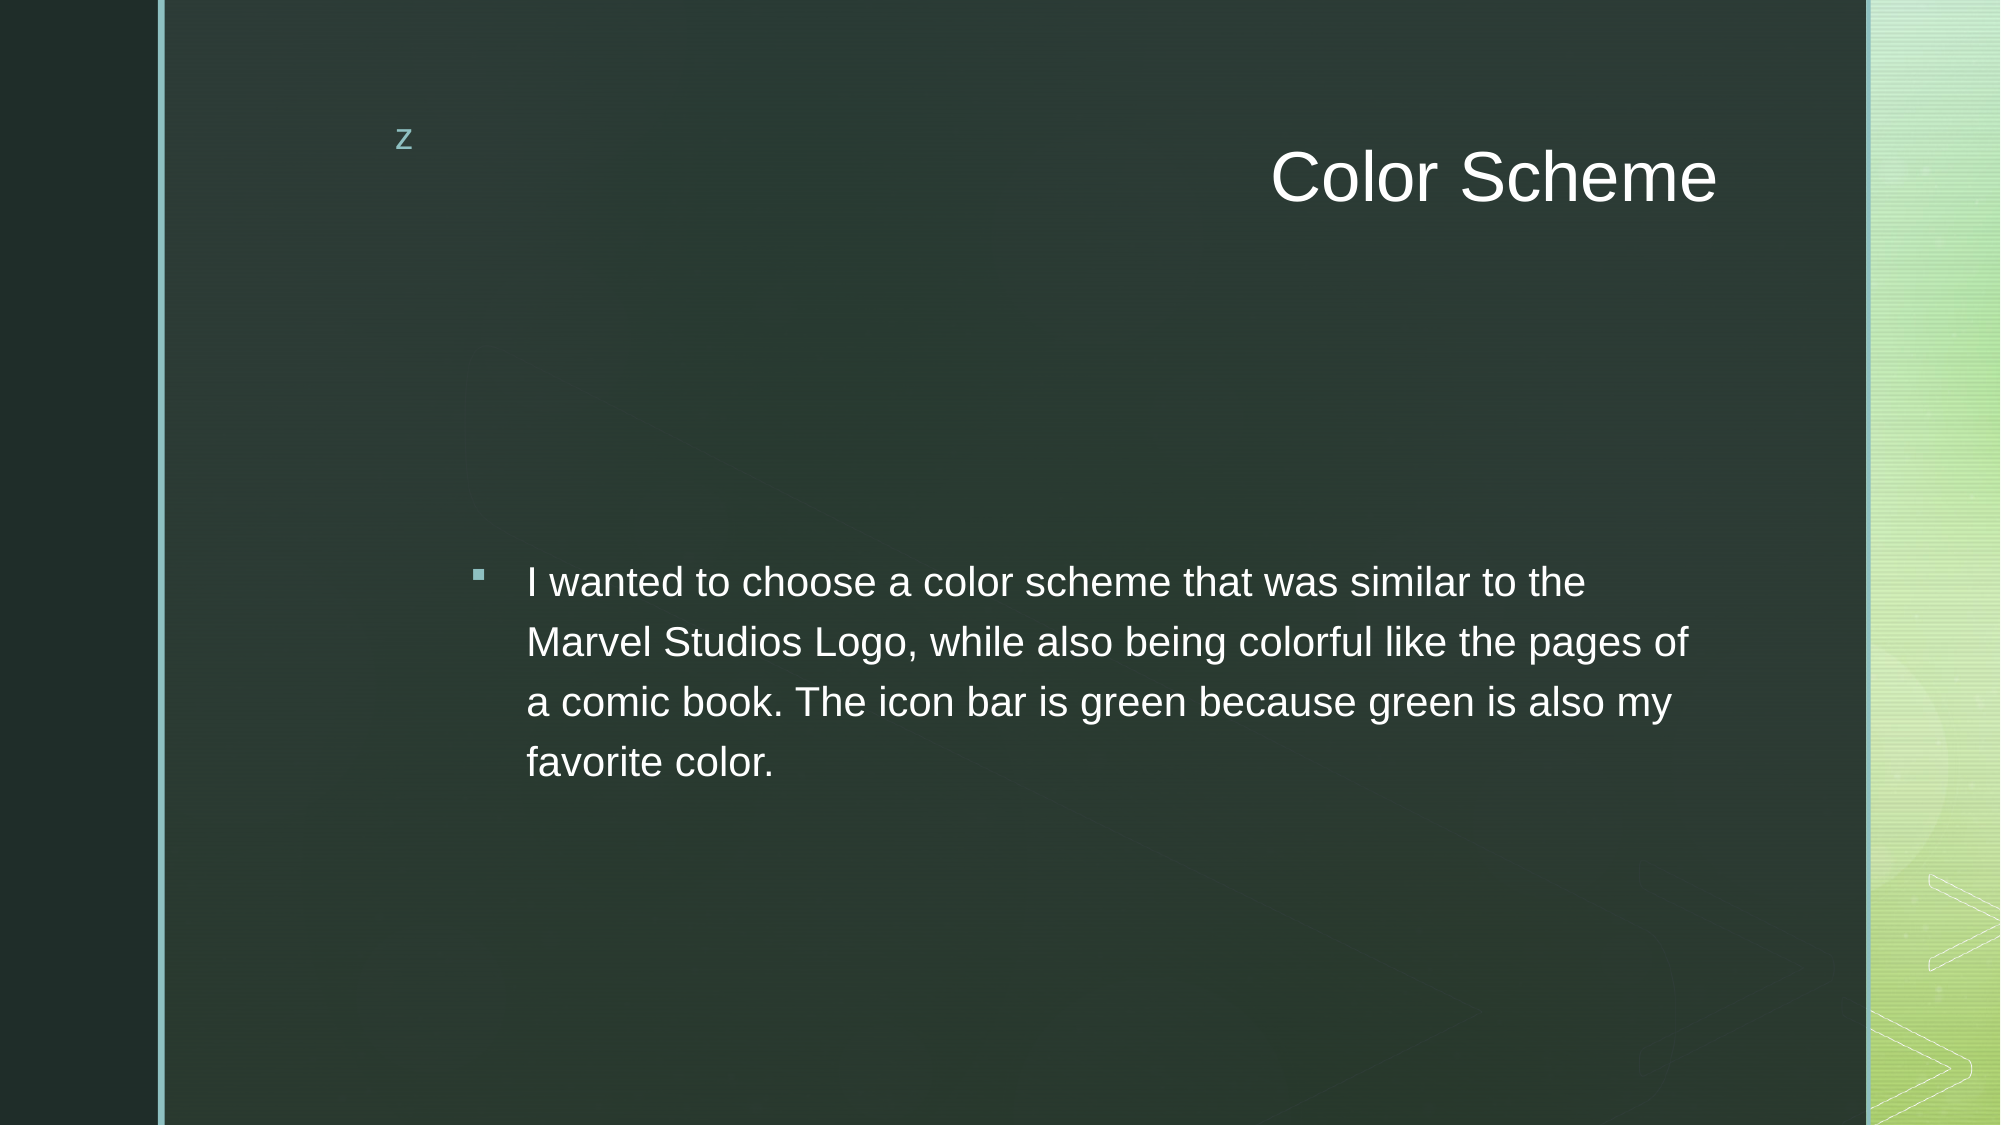

# Color Scheme
I wanted to choose a color scheme that was similar to the Marvel Studios Logo, while also being colorful like the pages of a comic book. The icon bar is green because green is also my favorite color.